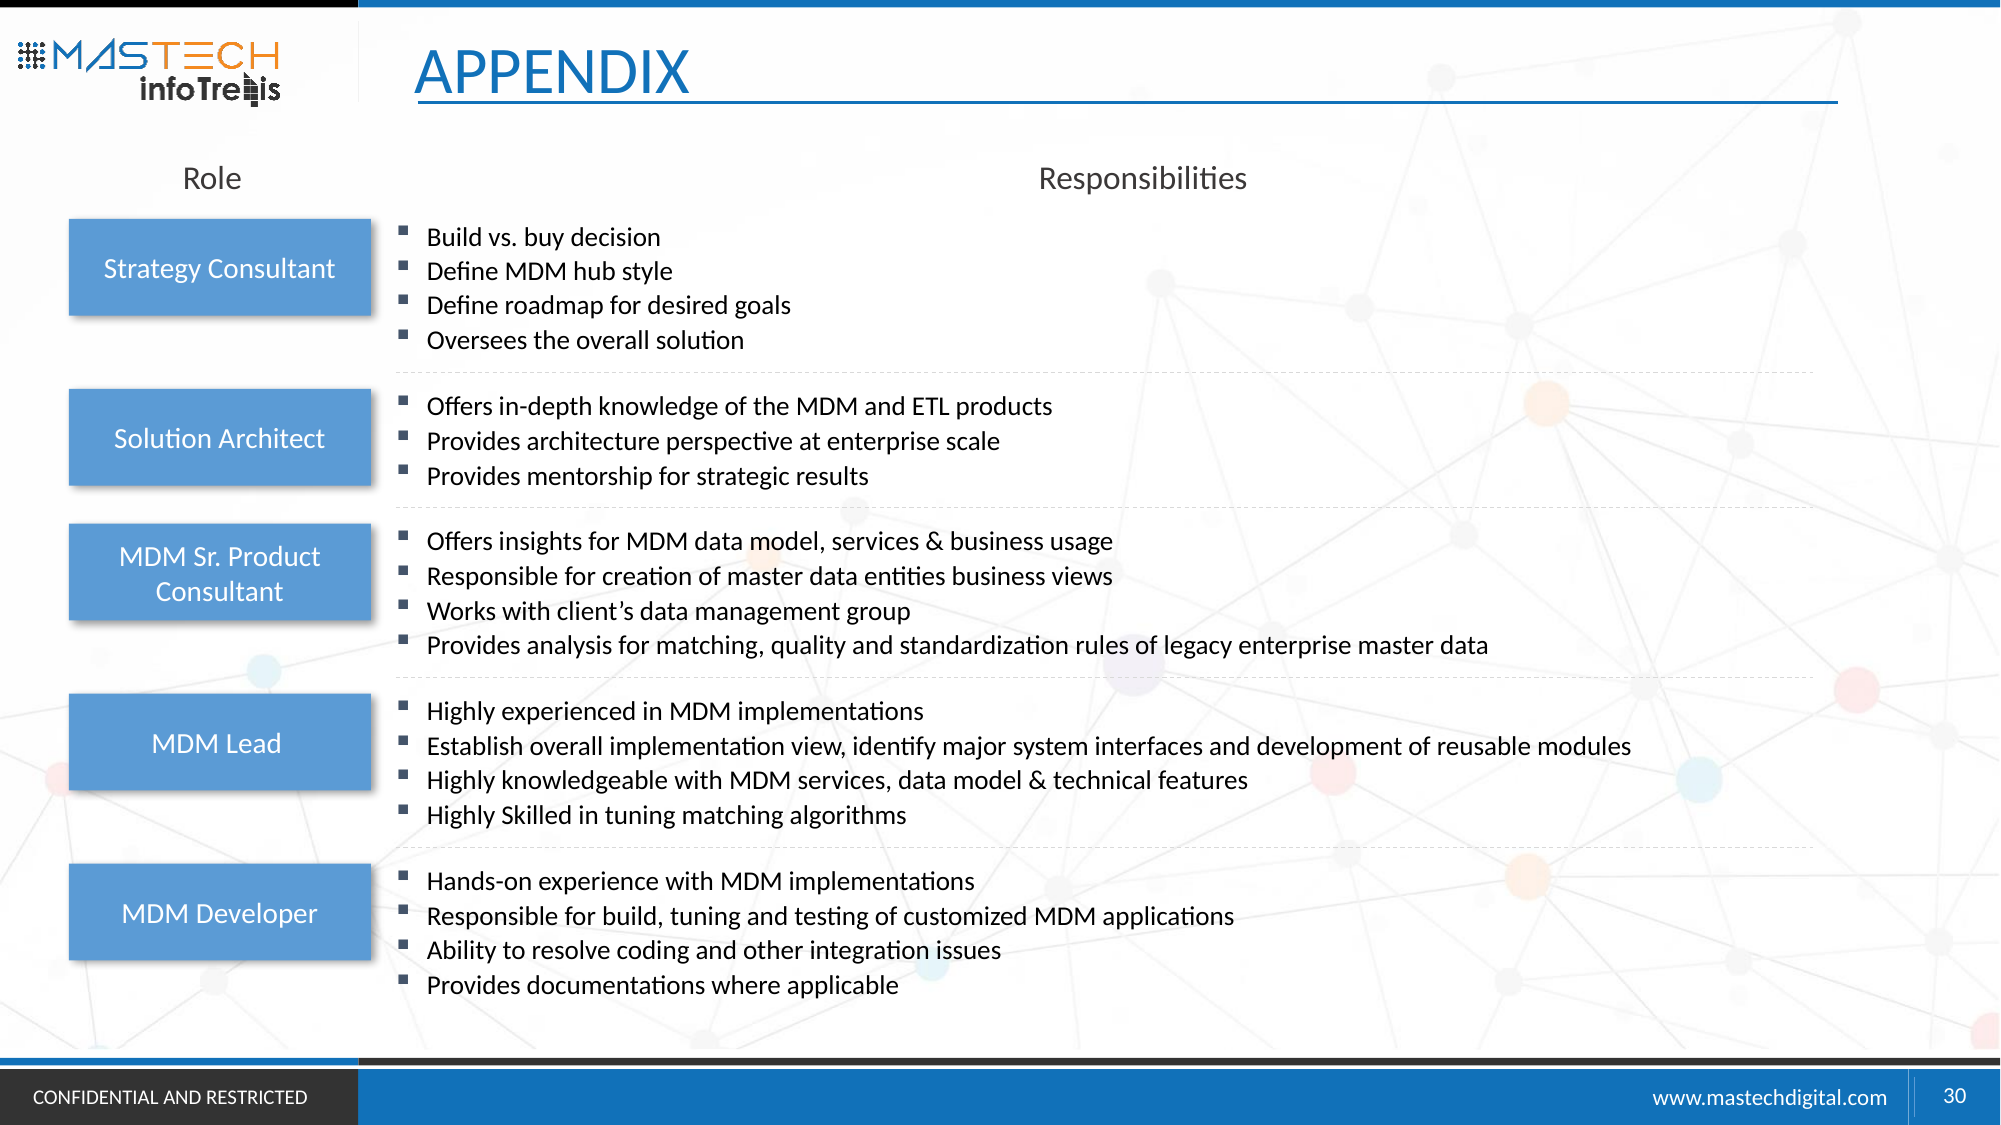

Appendix
Role
Responsibilities
Strategy Consultant
Build vs. buy decision
Define MDM hub style
Define roadmap for desired goals
Oversees the overall solution
Offers in-depth knowledge of the MDM and ETL products
Provides architecture perspective at enterprise scale
Provides mentorship for strategic results
Solution Architect
Offers insights for MDM data model, services & business usage
Responsible for creation of master data entities business views
Works with client’s data management group
Provides analysis for matching, quality and standardization rules of legacy enterprise master data
MDM Sr. Product Consultant
Highly experienced in MDM implementations
Establish overall implementation view, identify major system interfaces and development of reusable modules
Highly knowledgeable with MDM services, data model & technical features
Highly Skilled in tuning matching algorithms
MDM Lead
Hands-on experience with MDM implementations
Responsible for build, tuning and testing of customized MDM applications
Ability to resolve coding and other integration issues
Provides documentations where applicable
MDM Developer